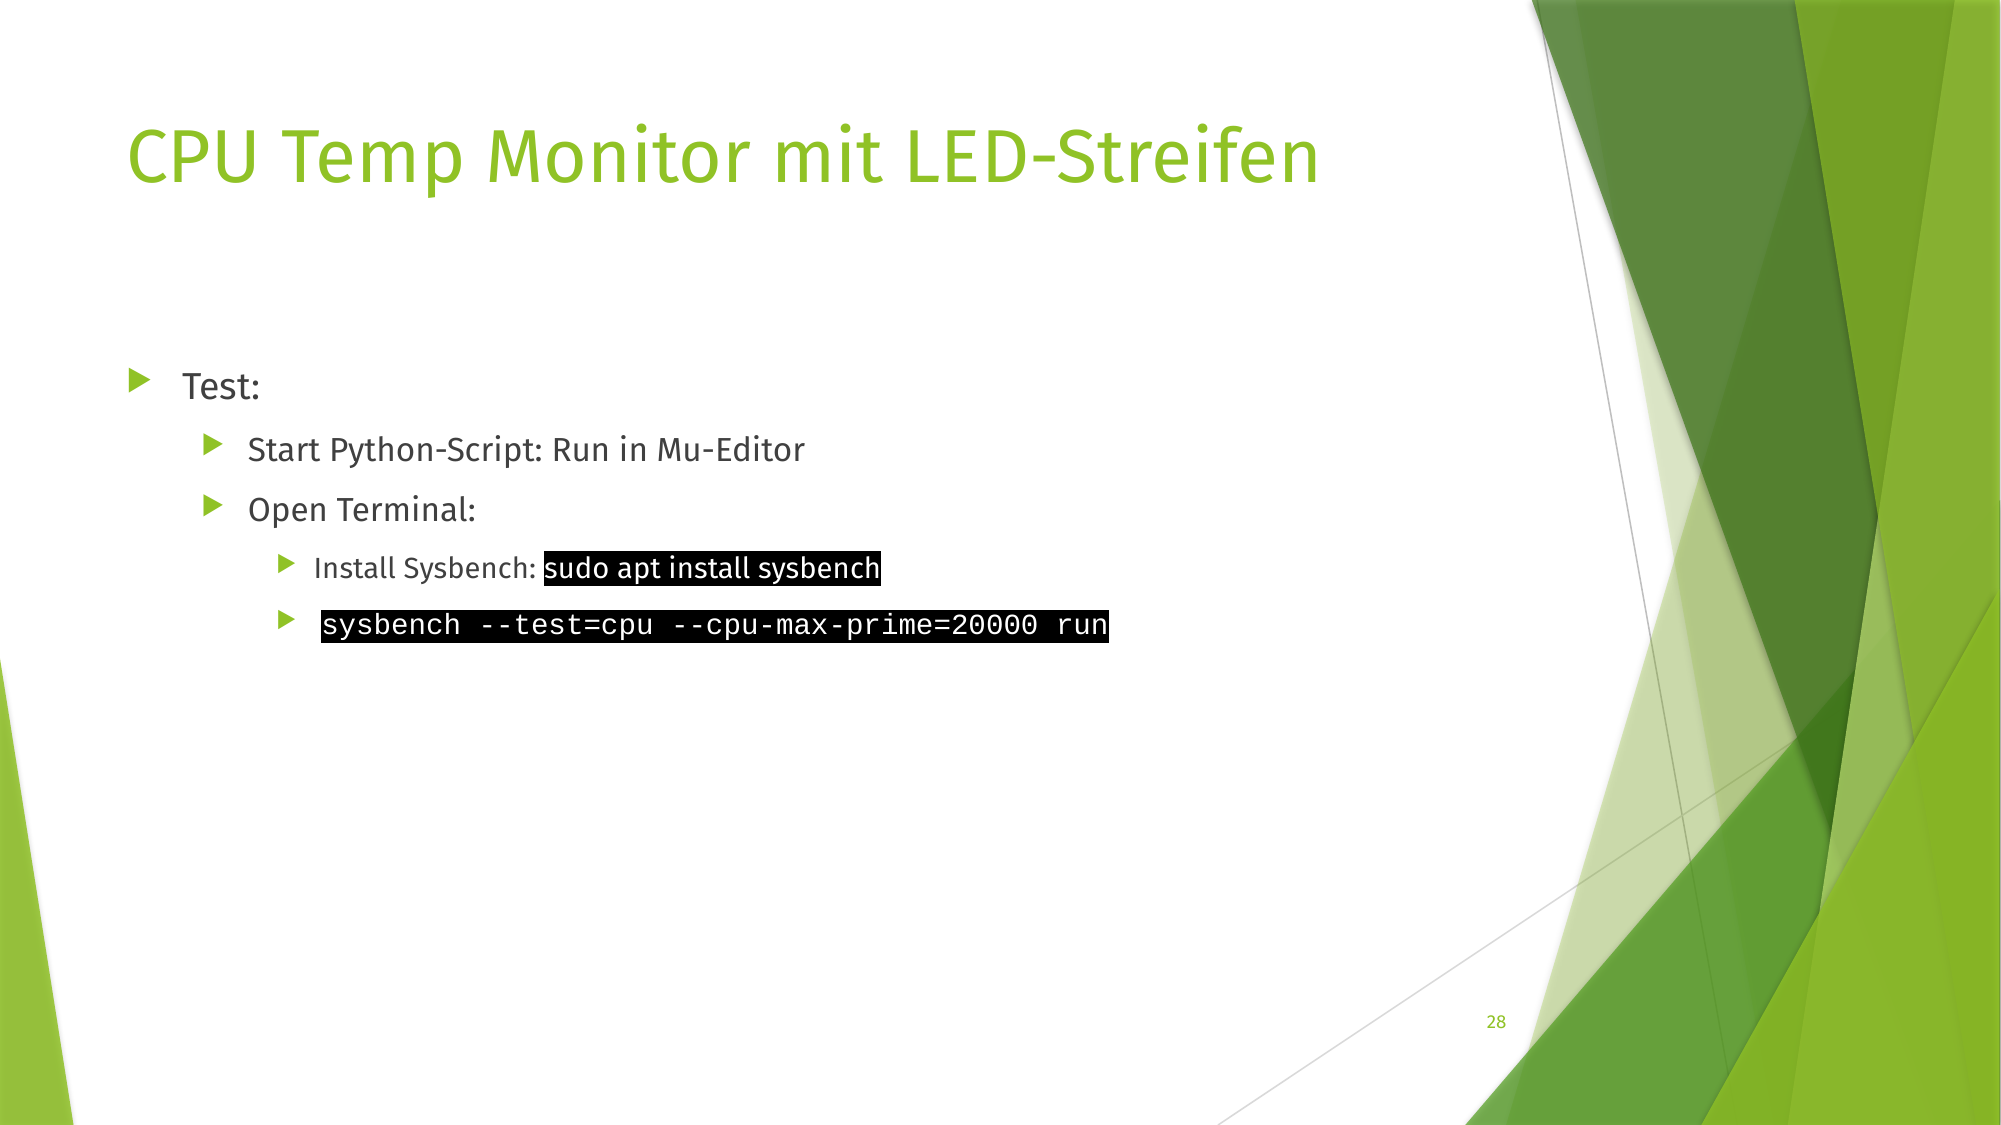

# CPU Temp Monitor mit LED-Streifen
Test:
Start Python-Script: Run in Mu-Editor
Open Terminal:
Install Sysbench: sudo apt install sysbench
 sysbench --test=cpu --cpu-max-prime=20000 run

28